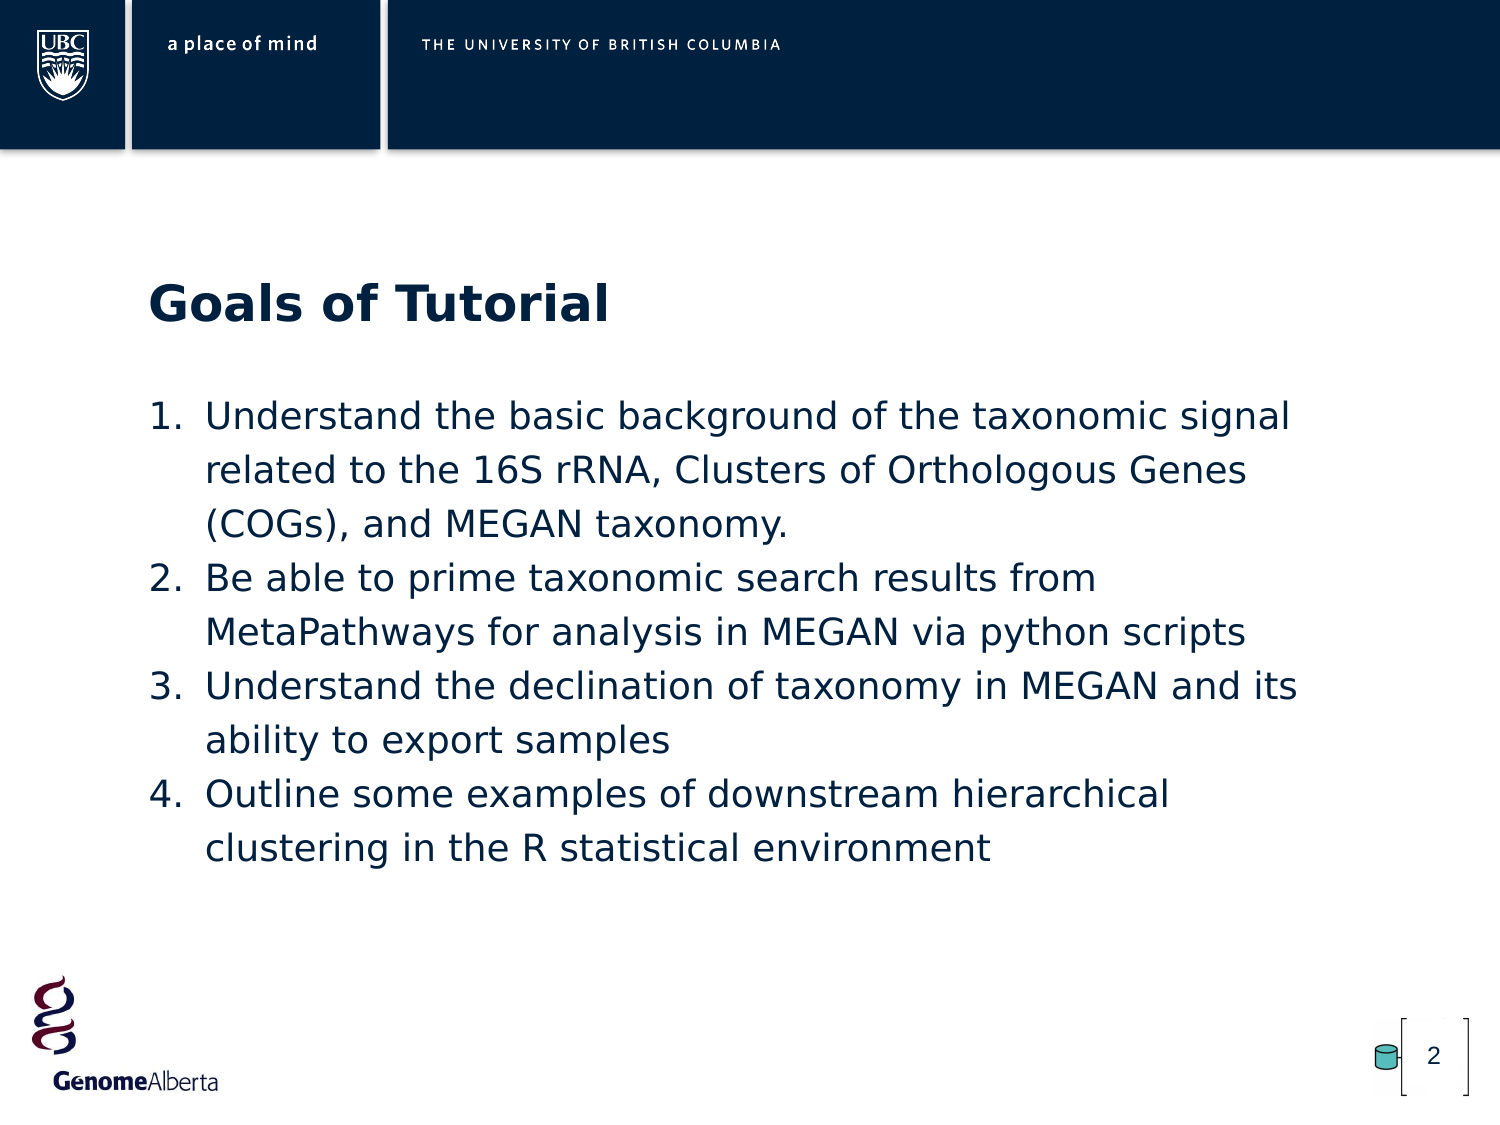

Goals of Tutorial
Understand the basic background of the taxonomic signal related to the 16S rRNA, Clusters of Orthologous Genes (COGs), and MEGAN taxonomy.
Be able to prime taxonomic search results from MetaPathways for analysis in MEGAN via python scripts
Understand the declination of taxonomy in MEGAN and its ability to export samples
Outline some examples of downstream hierarchical clustering in the R statistical environment
2